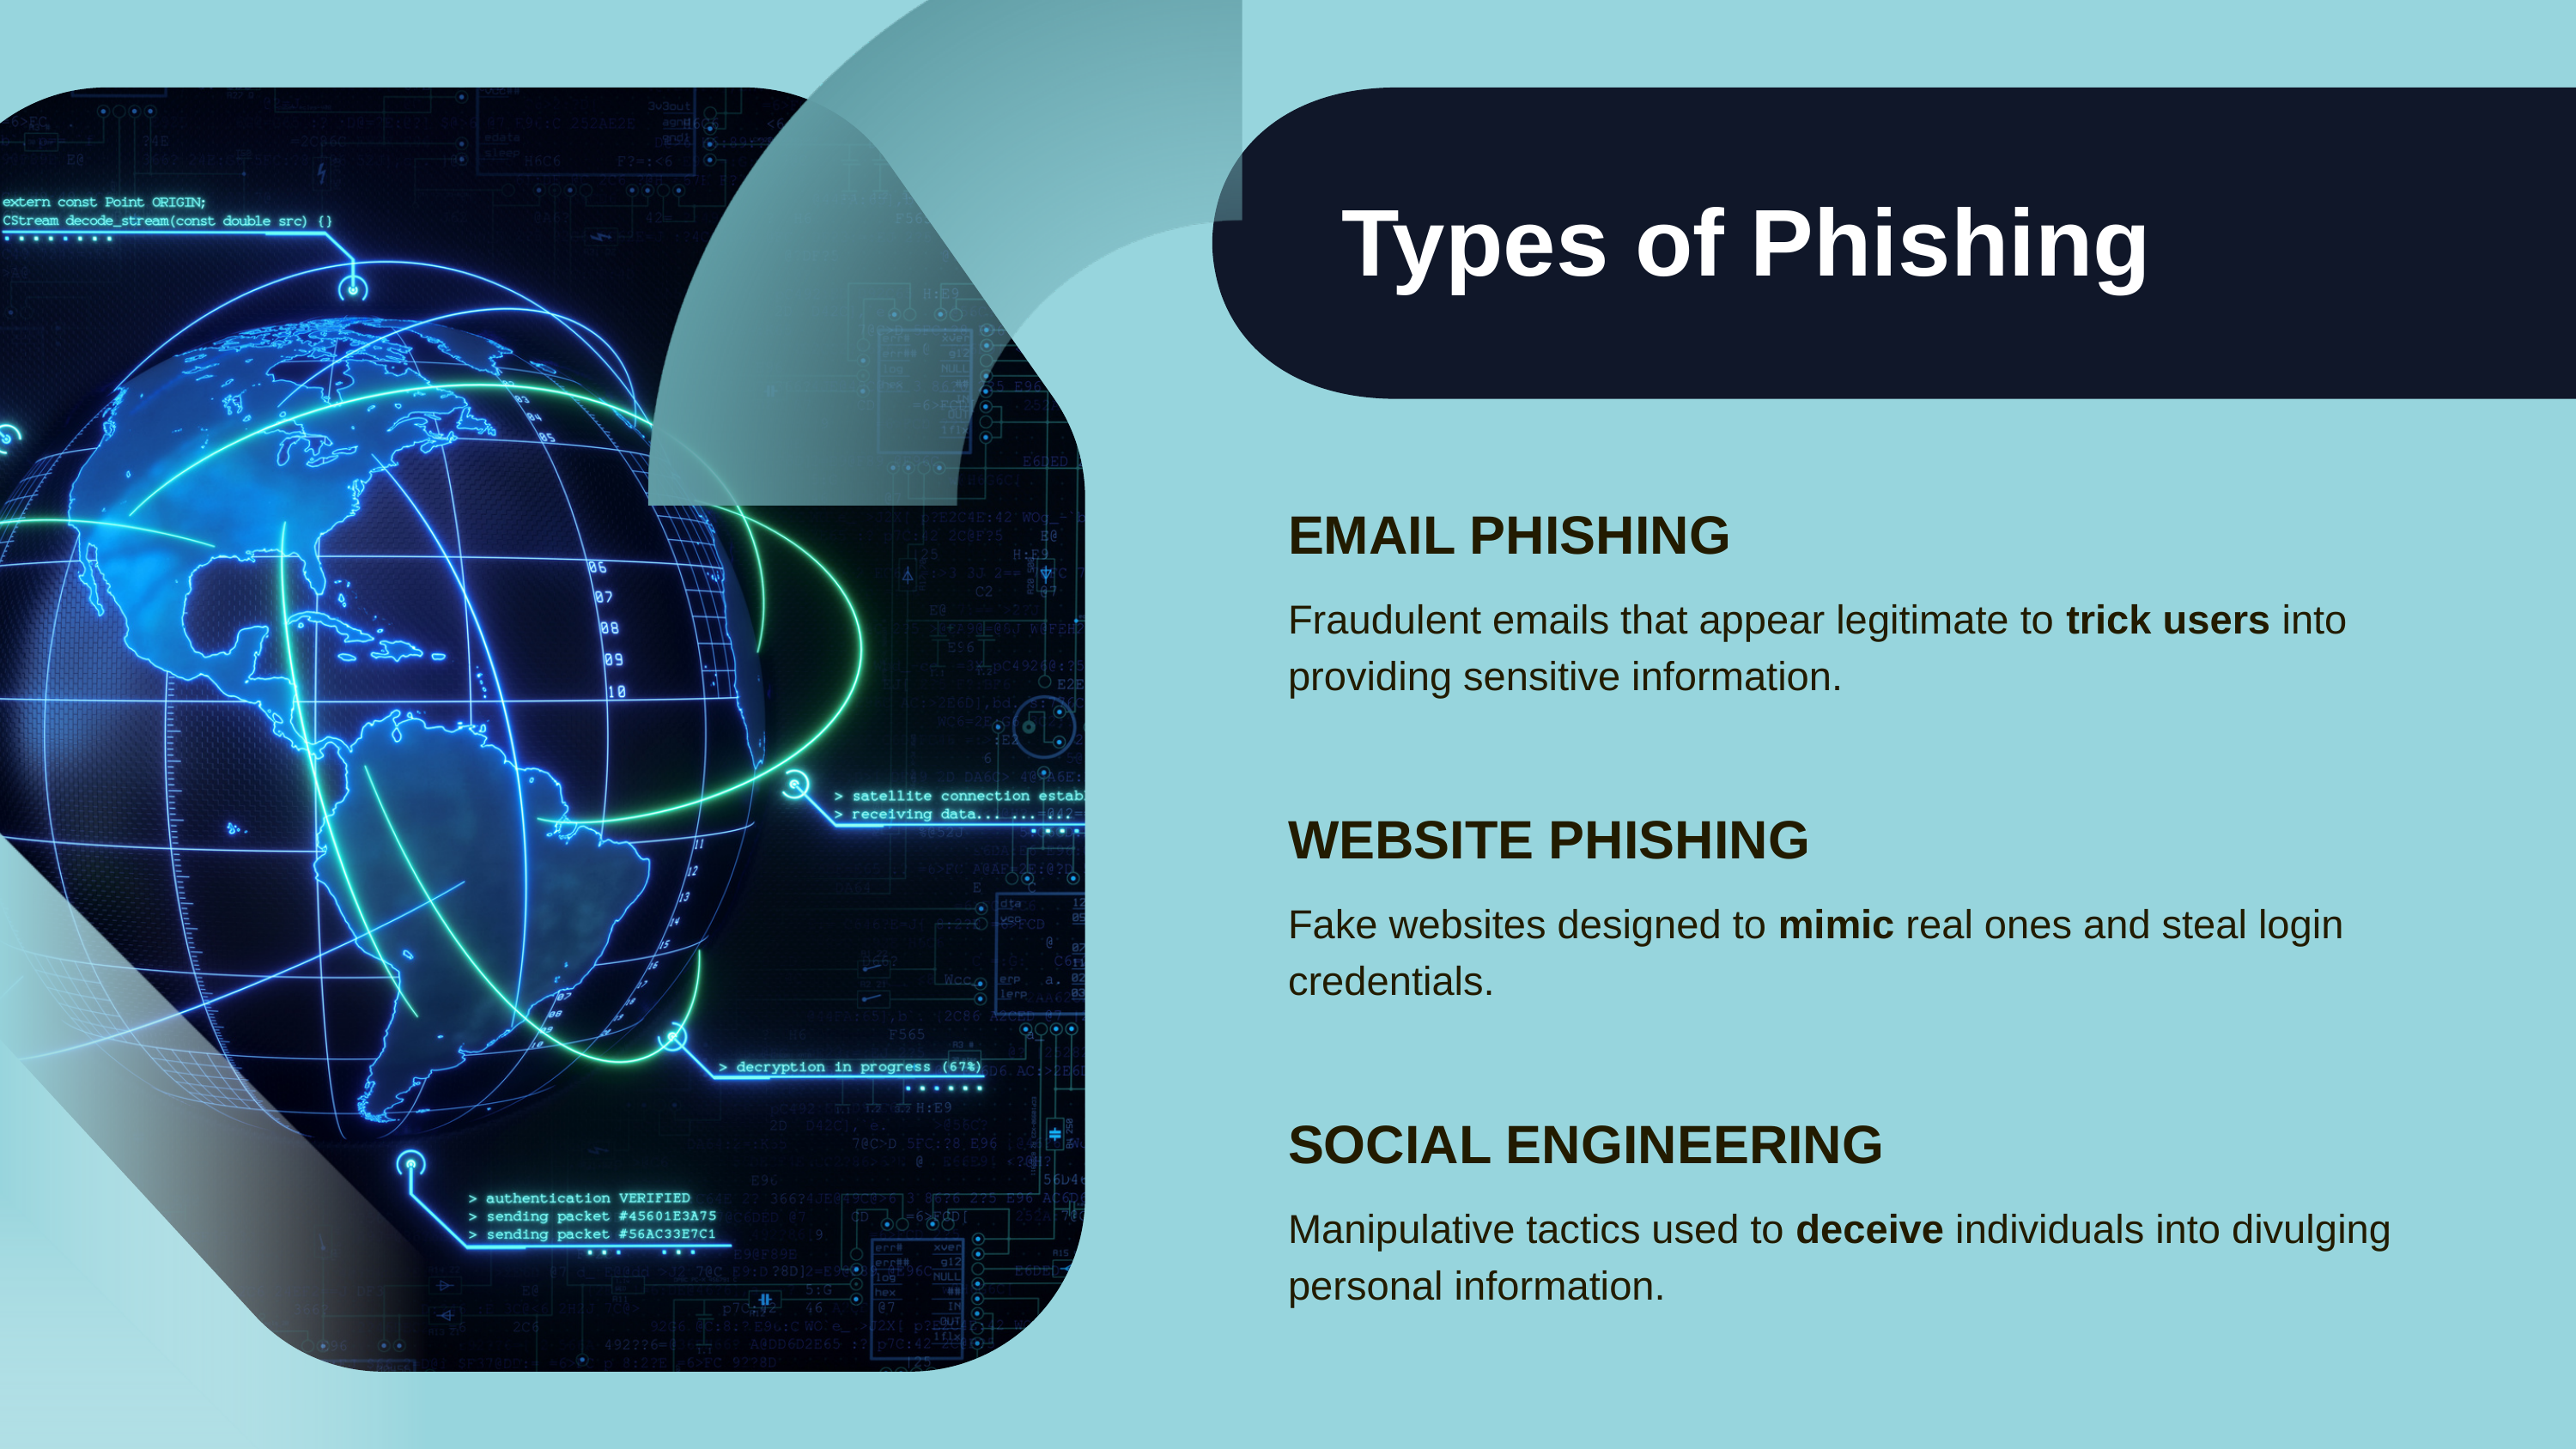

Types of Phishing
EMAIL PHISHING
Fraudulent emails that appear legitimate to trick users into providing sensitive information.
WEBSITE PHISHING
Fake websites designed to mimic real ones and steal login credentials.
SOCIAL ENGINEERING
Manipulative tactics used to deceive individuals into divulging personal information.